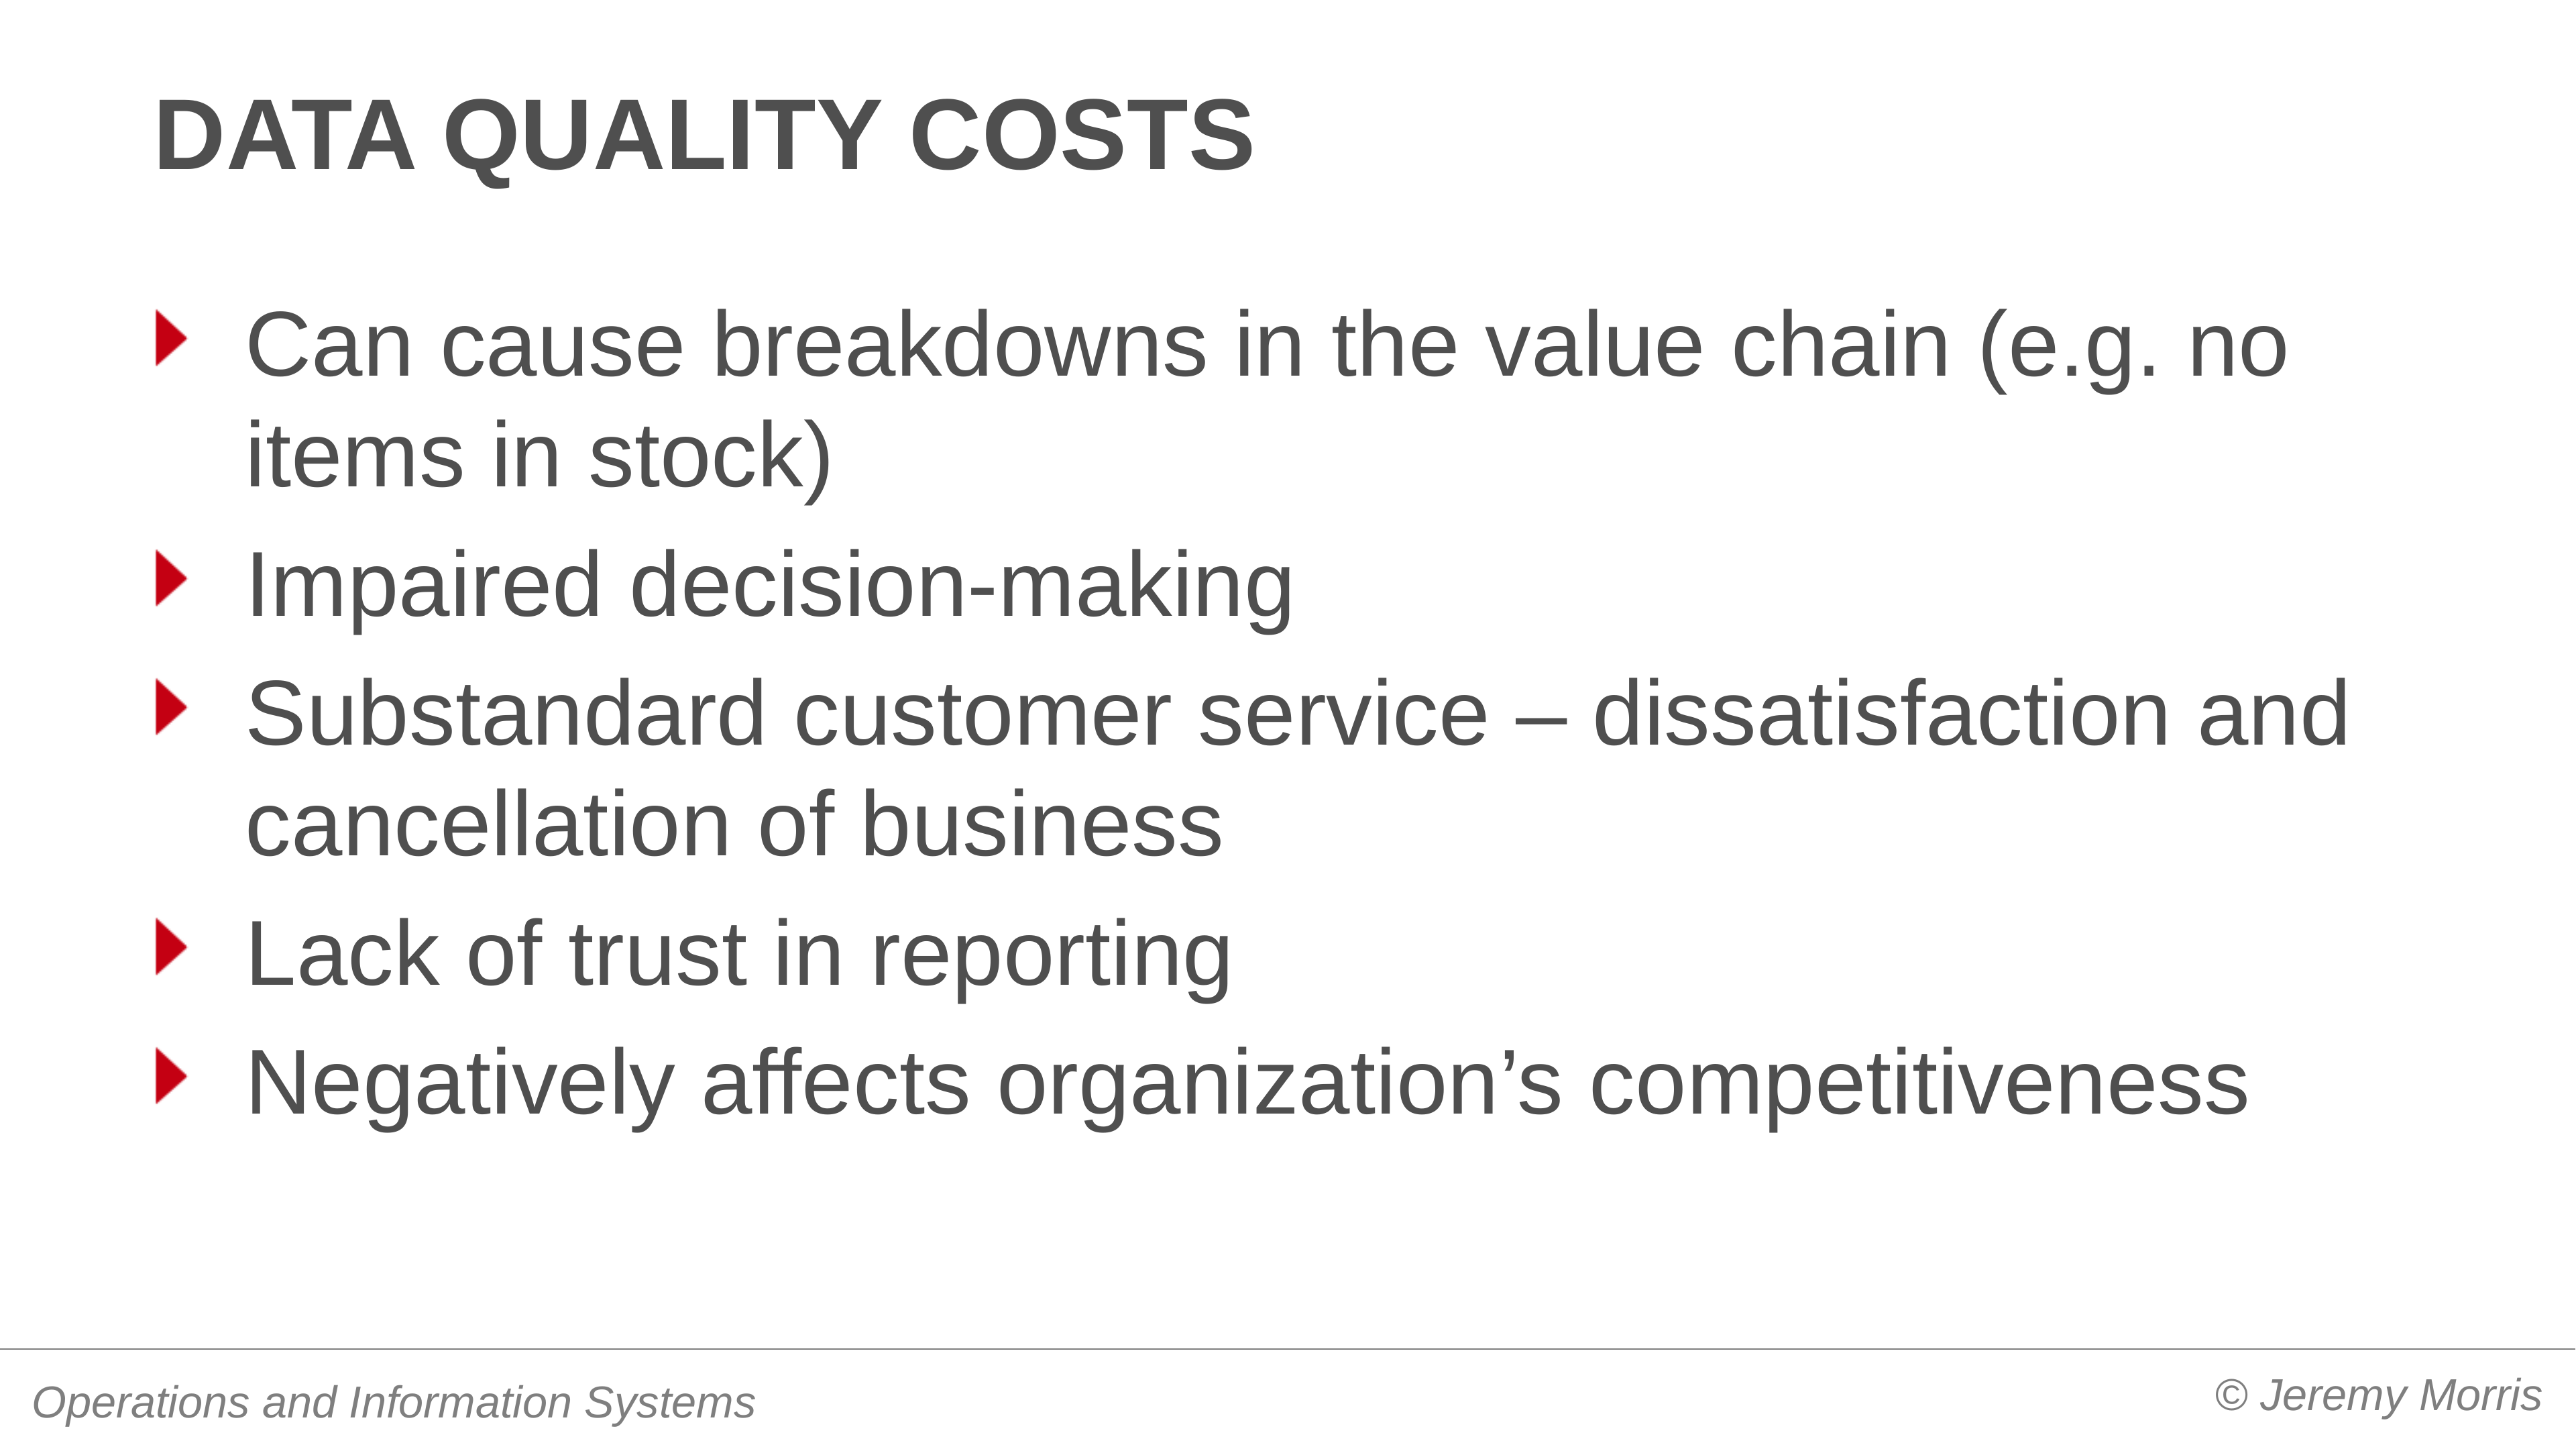

# Data quality costs
Can cause breakdowns in the value chain (e.g. no items in stock)
Impaired decision-making
Substandard customer service – dissatisfaction and cancellation of business
Lack of trust in reporting
Negatively affects organization’s competitiveness